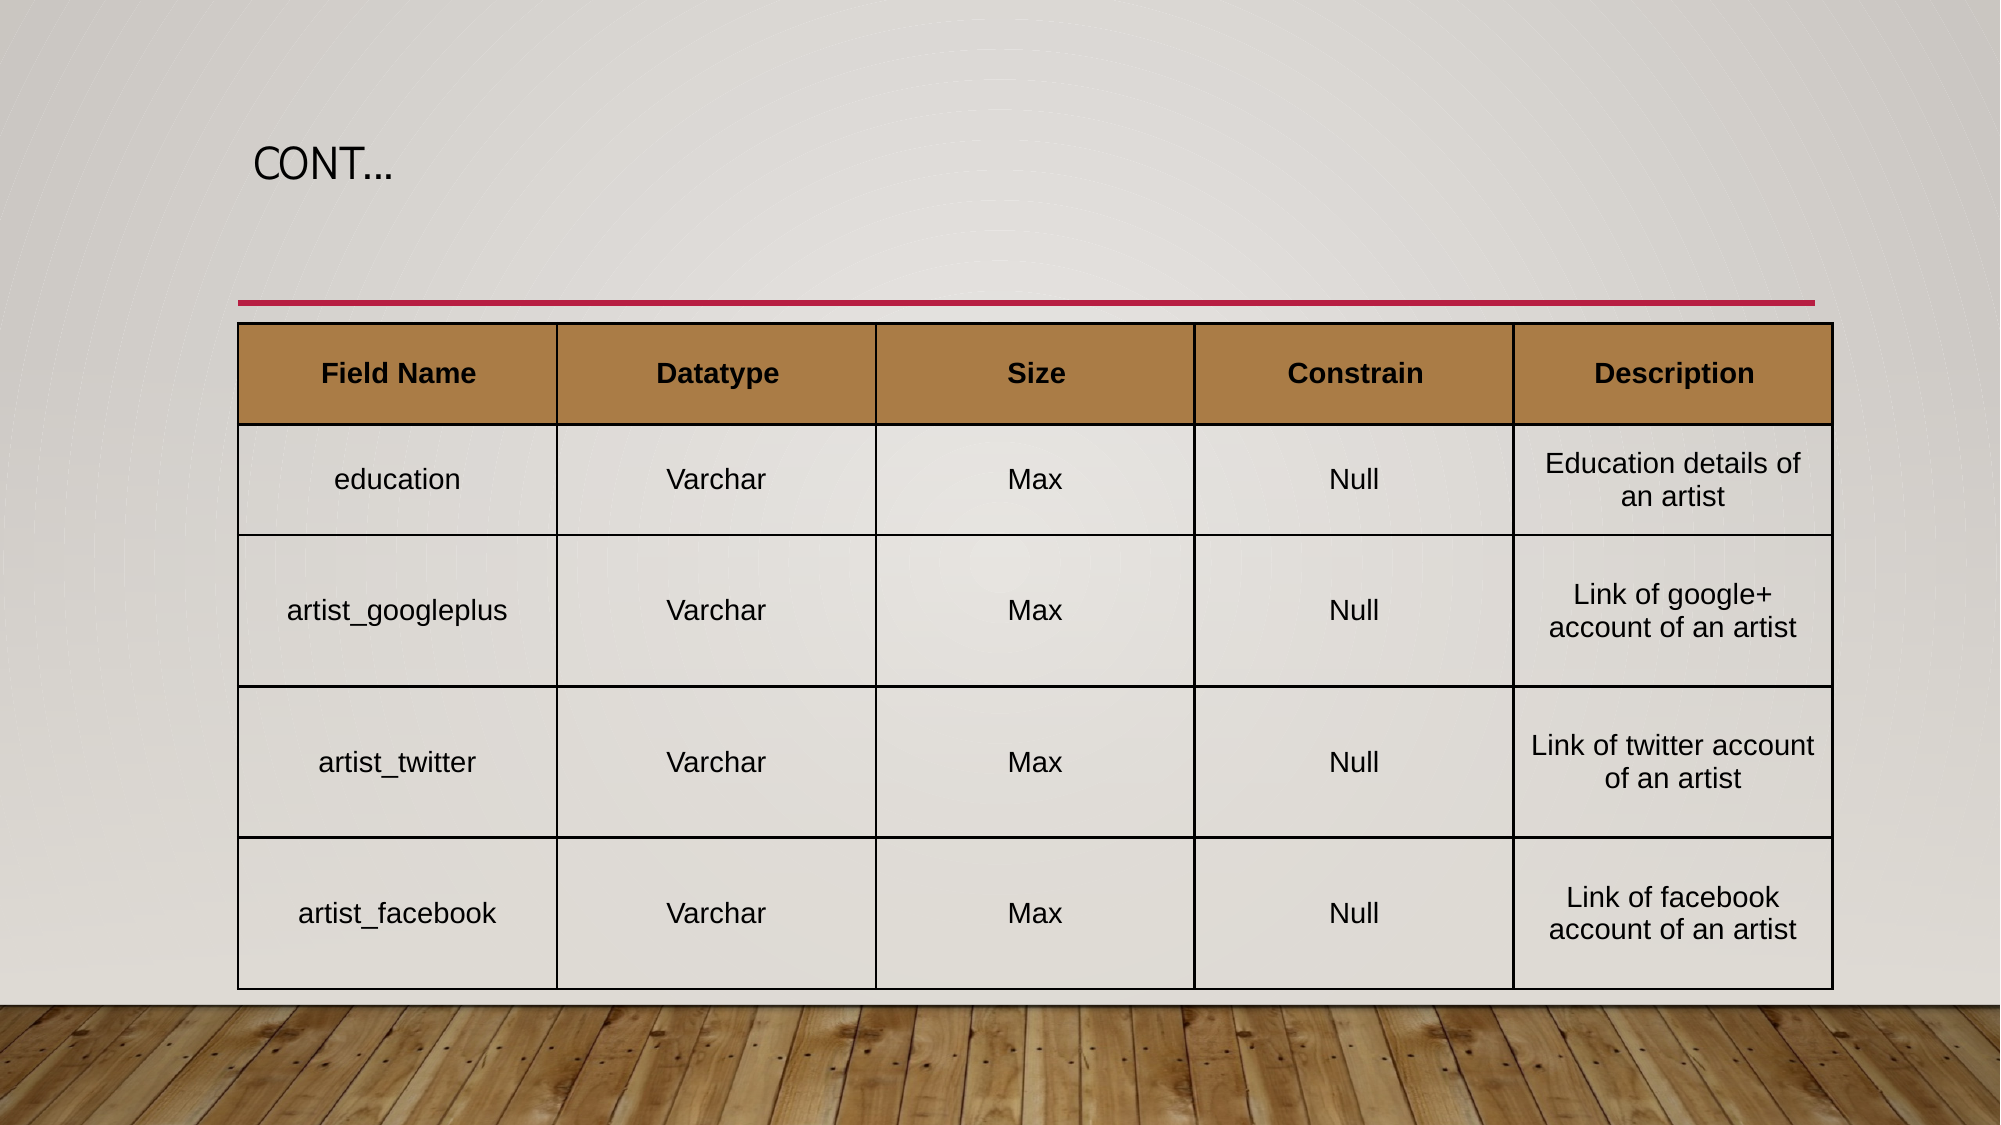

# Cont...
| Field Name | Datatype | Size | Constrain | Description |
| --- | --- | --- | --- | --- |
| education | Varchar | Max | Null | Education details of an artist |
| artist\_googleplus | Varchar | Max | Null | Link of google+ account of an artist |
| artist\_twitter | Varchar | Max | Null | Link of twitter account of an artist |
| artist\_facebook | Varchar | Max | Null | Link of facebook account of an artist |